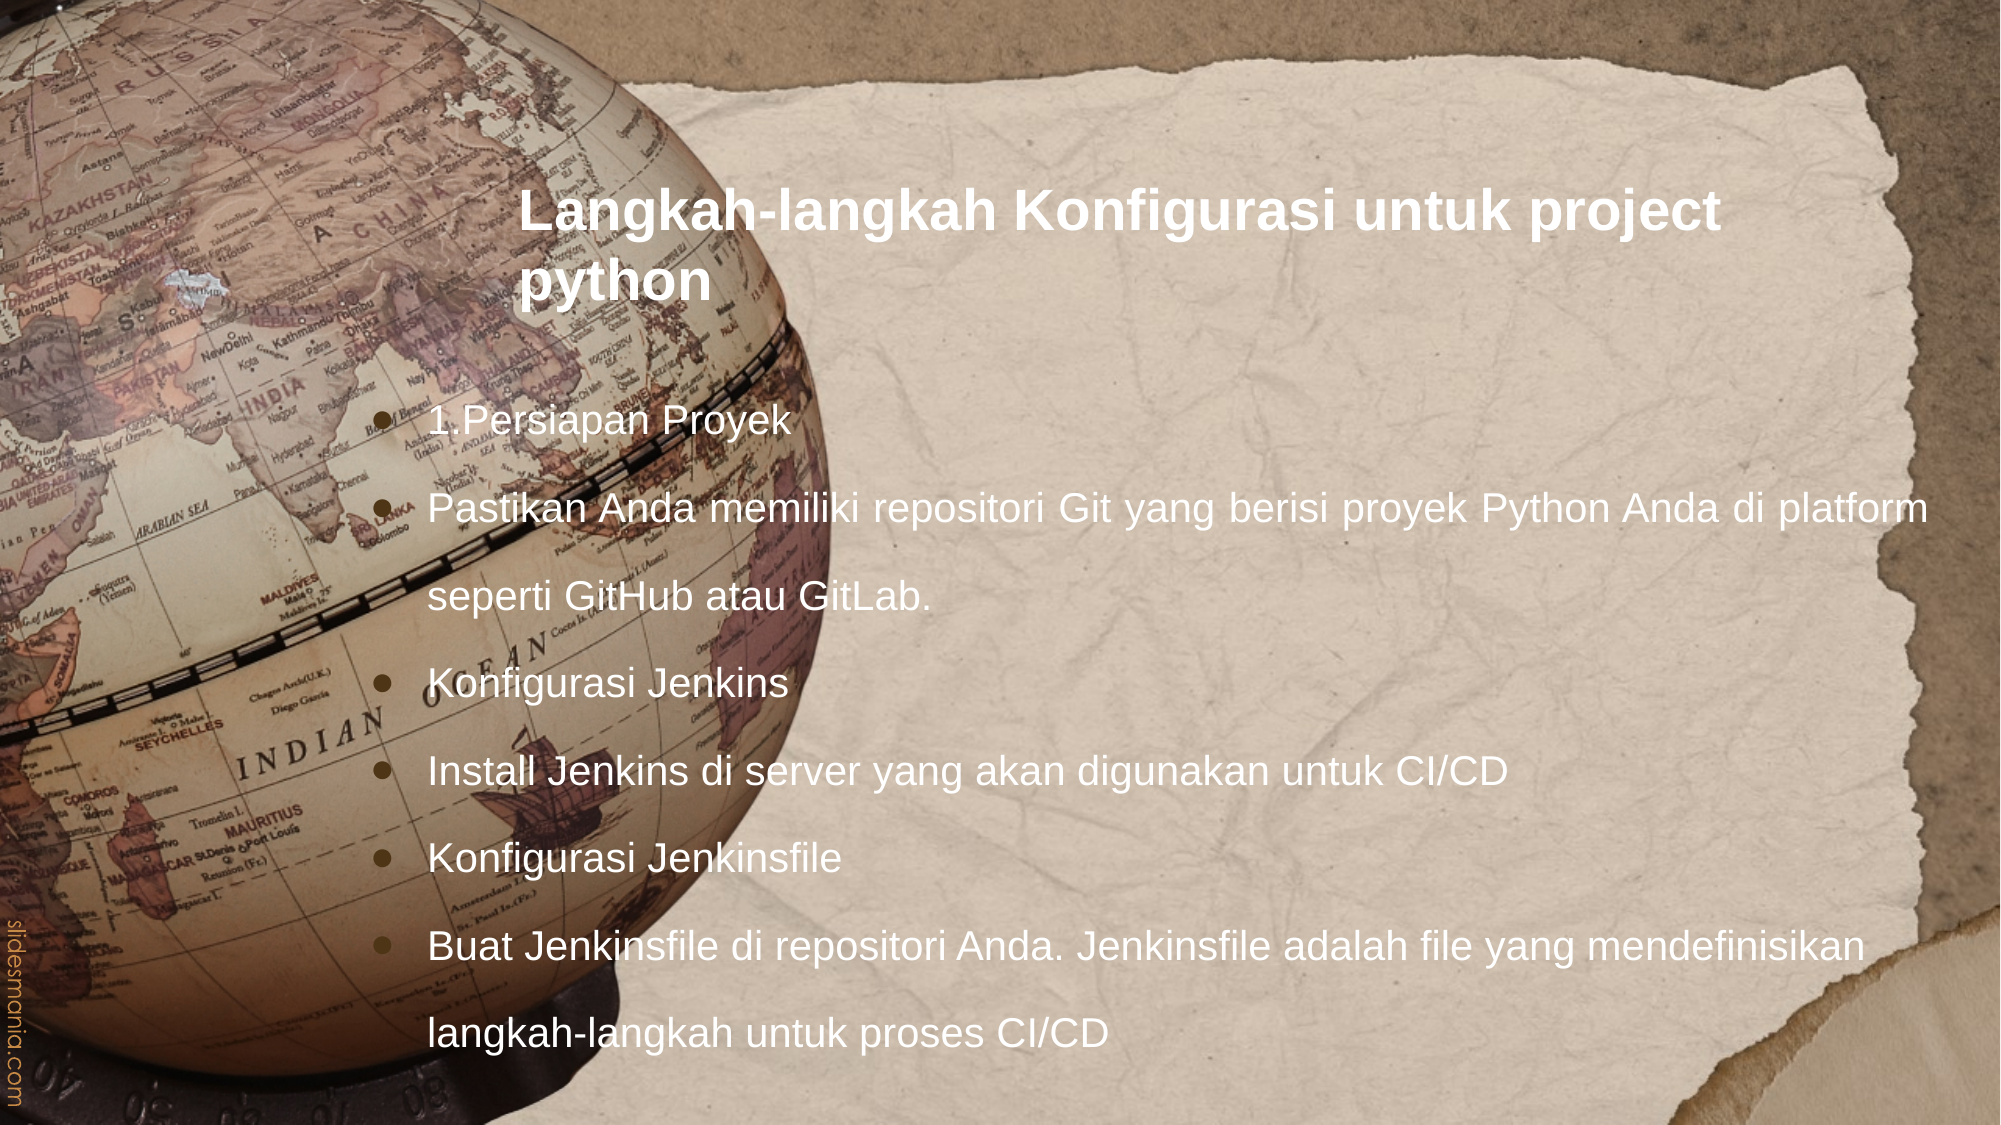

# Langkah-langkah Konfigurasi untuk project python
1.Persiapan Proyek
Pastikan Anda memiliki repositori Git yang berisi proyek Python Anda di platform seperti GitHub atau GitLab.
Konfigurasi Jenkins
Install Jenkins di server yang akan digunakan untuk CI/CD
Konfigurasi Jenkinsfile
Buat Jenkinsfile di repositori Anda. Jenkinsfile adalah file yang mendefinisikan langkah-langkah untuk proses CI/CD